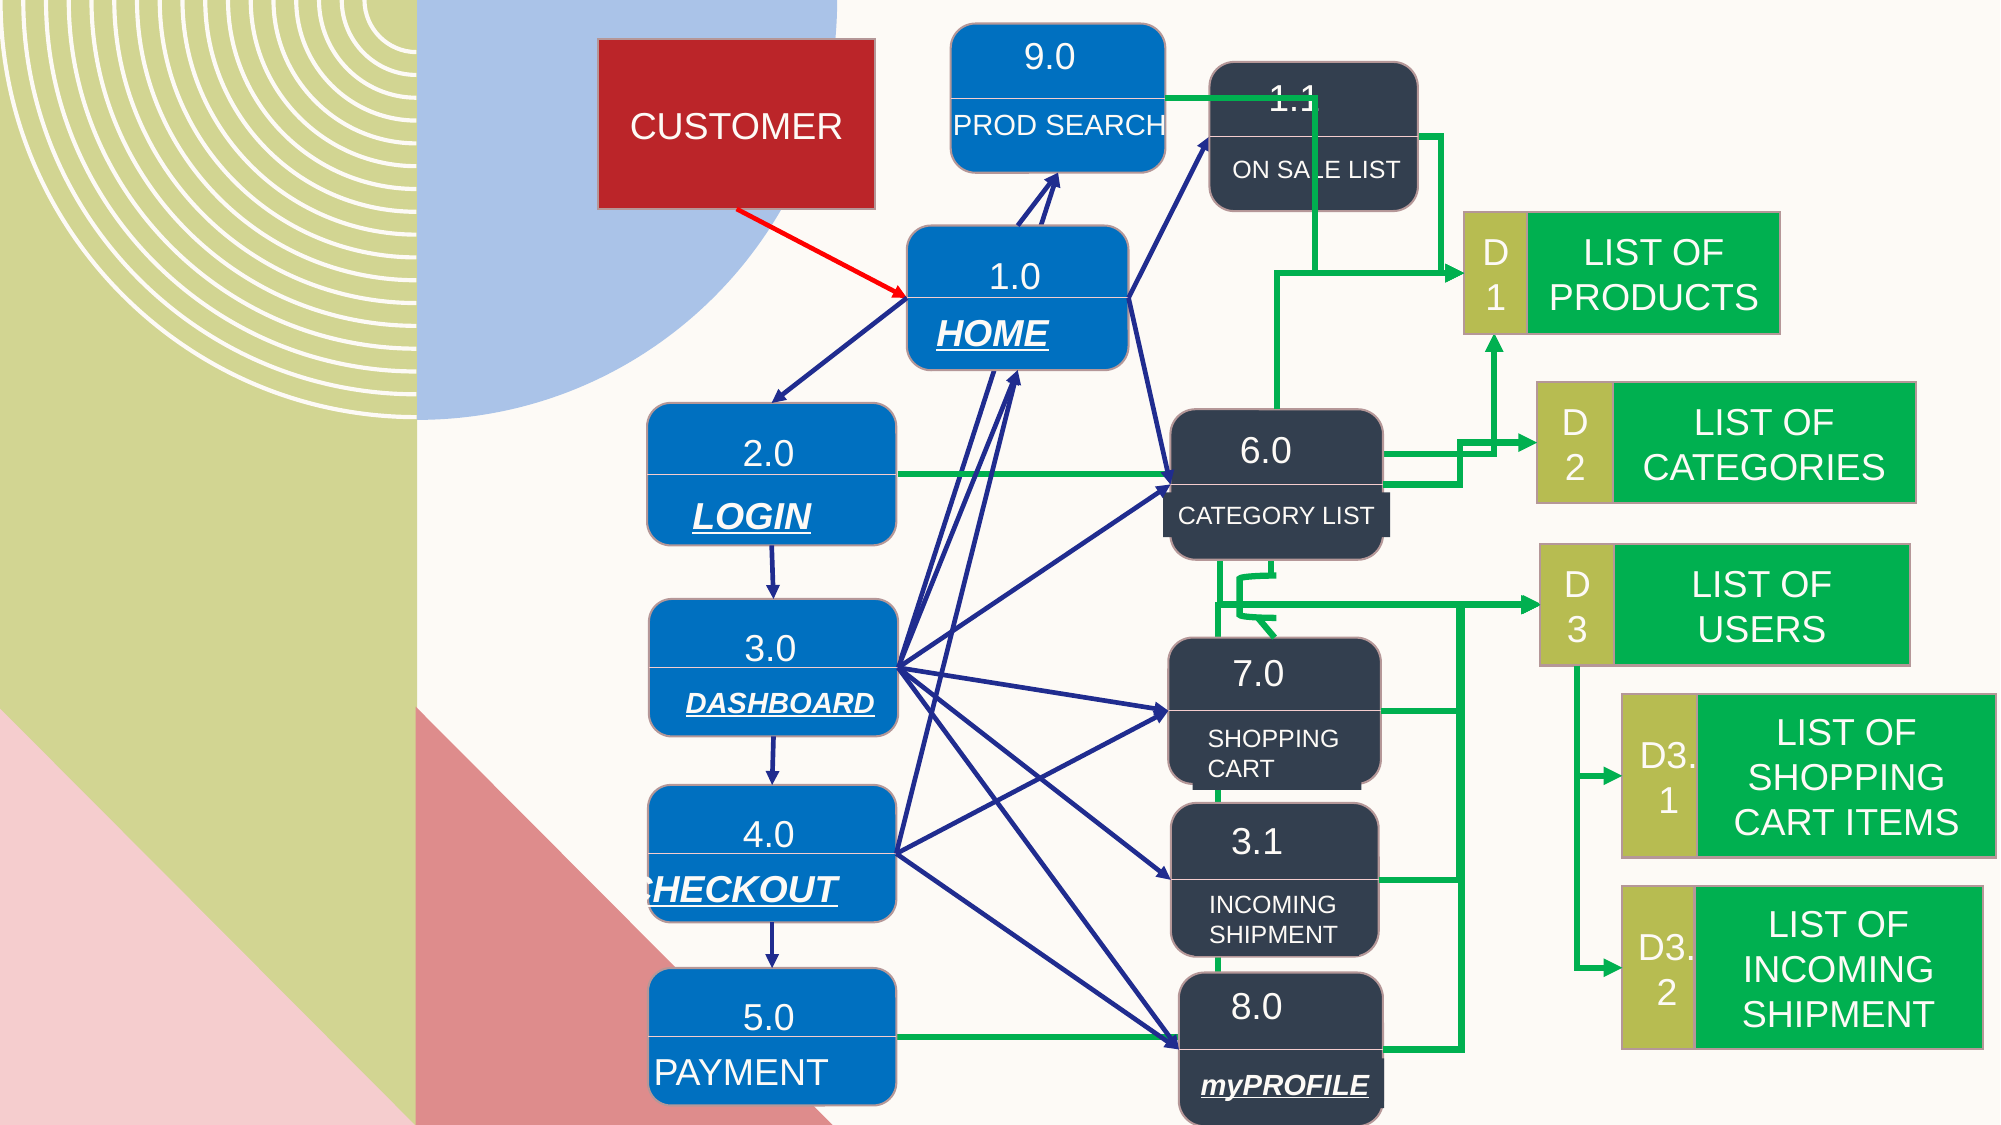

9.0
PROD SEARCH
CUSTOMER

1.1
ON SALE LIST
15
LIST OF PRODUCTS
D1

1.0
HOME
LIST OF CATEGORIES
D2

2.0
LOGIN

6.0
CATEGORY LIST
LIST OF USERS
D3

3.0
DASHBOARD

7.0
SHOPPING
CART
LIST OF SHOPPING CART ITEMS
D3.1

4.0
CHECKOUT

3.1
INCOMING
SHIPMENT
LIST OF INCOMING SHIPMENT
D3.2

5.0
PAYMENT

8.0
myPROFILE